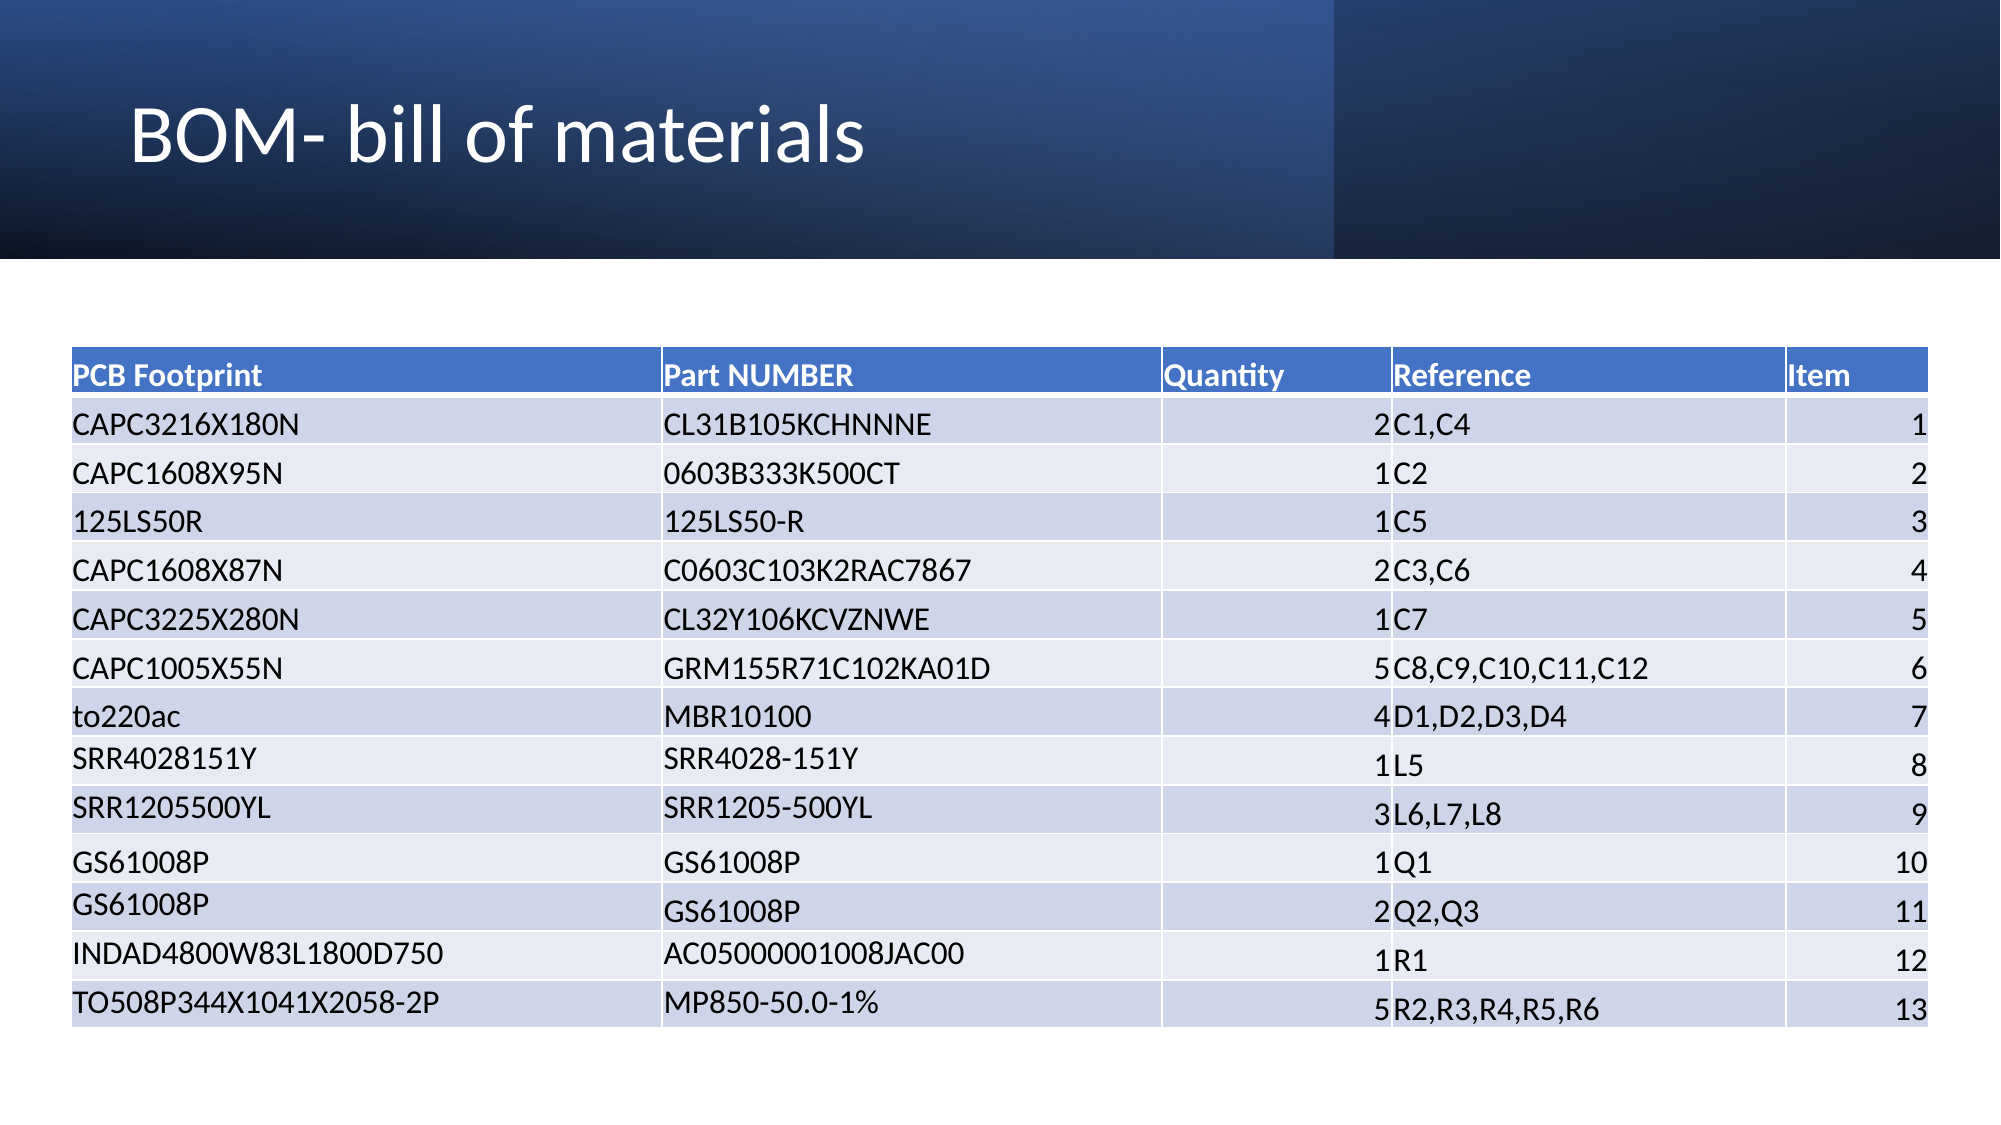

# BOM- bill of materials
| PCB Footprint | Part NUMBER | Quantity | Reference | Item |
| --- | --- | --- | --- | --- |
| CAPC3216X180N | CL31B105KCHNNNE | 2 | C1,C4 | 1 |
| CAPC1608X95N | 0603B333K500CT | 1 | C2 | 2 |
| 125LS50R | 125LS50-R | 1 | C5 | 3 |
| CAPC1608X87N | C0603C103K2RAC7867 | 2 | C3,C6 | 4 |
| CAPC3225X280N | CL32Y106KCVZNWE | 1 | C7 | 5 |
| CAPC1005X55N | GRM155R71C102KA01D | 5 | C8,C9,C10,C11,C12 | 6 |
| to220ac | MBR10100 | 4 | D1,D2,D3,D4 | 7 |
| SRR4028151Y | SRR4028-151Y | 1 | L5 | 8 |
| SRR1205500YL | SRR1205-500YL | 3 | L6,L7,L8 | 9 |
| GS61008P | GS61008P | 1 | Q1 | 10 |
| GS61008P | GS61008P | 2 | Q2,Q3 | 11 |
| INDAD4800W83L1800D750 | AC05000001008JAC00 | 1 | R1 | 12 |
| TO508P344X1041X2058-2P | MP850-50.0-1% | 5 | R2,R3,R4,R5,R6 | 13 |